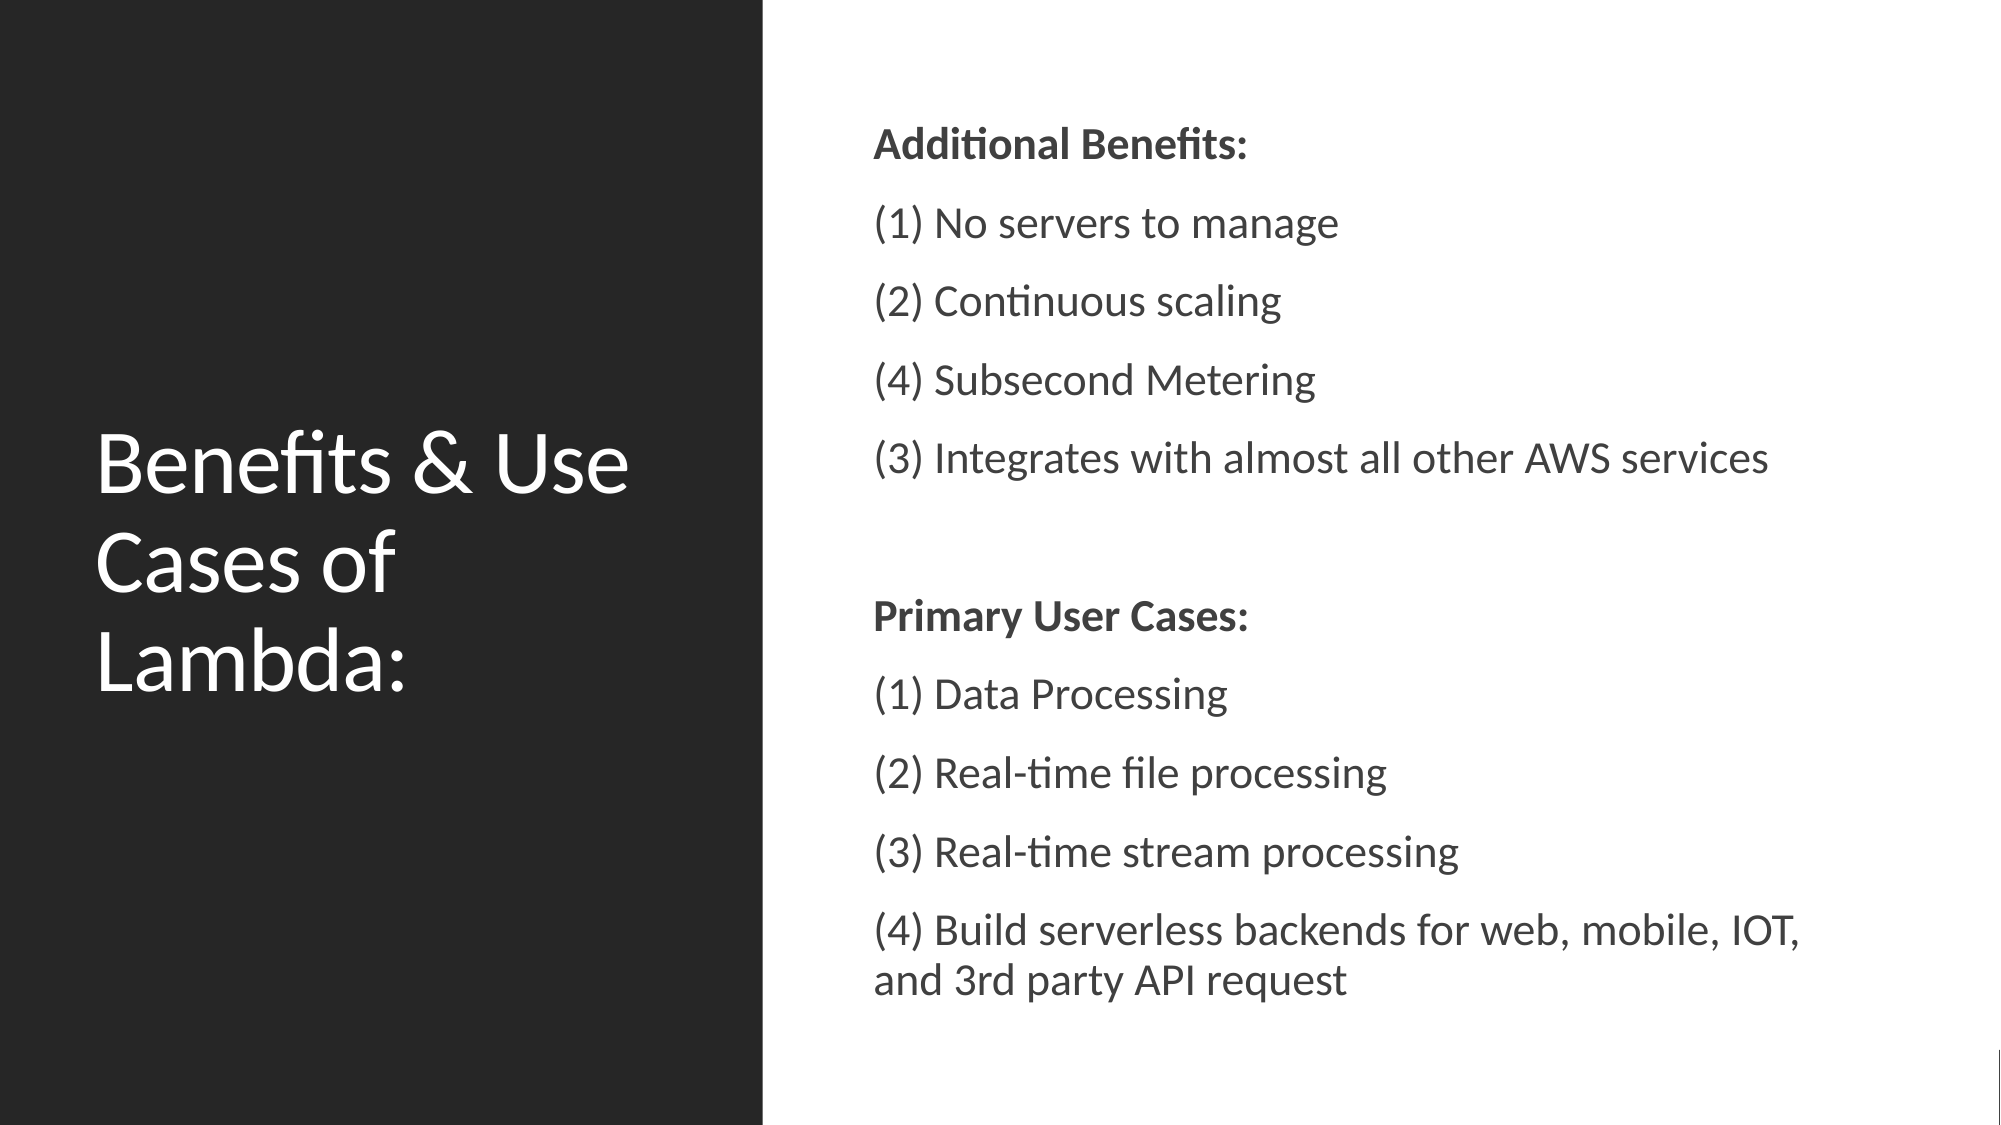

# Benefits & Use Cases of Lambda:
Additional Benefits:
(1) No servers to manage
(2) Continuous scaling
(4) Subsecond Metering
(3) Integrates with almost all other AWS services

Primary User Cases:
(1) Data Processing
(2) Real-time file processing
(3) Real-time stream processing
(4) Build serverless backends for web, mobile, IOT, and 3rd party API request